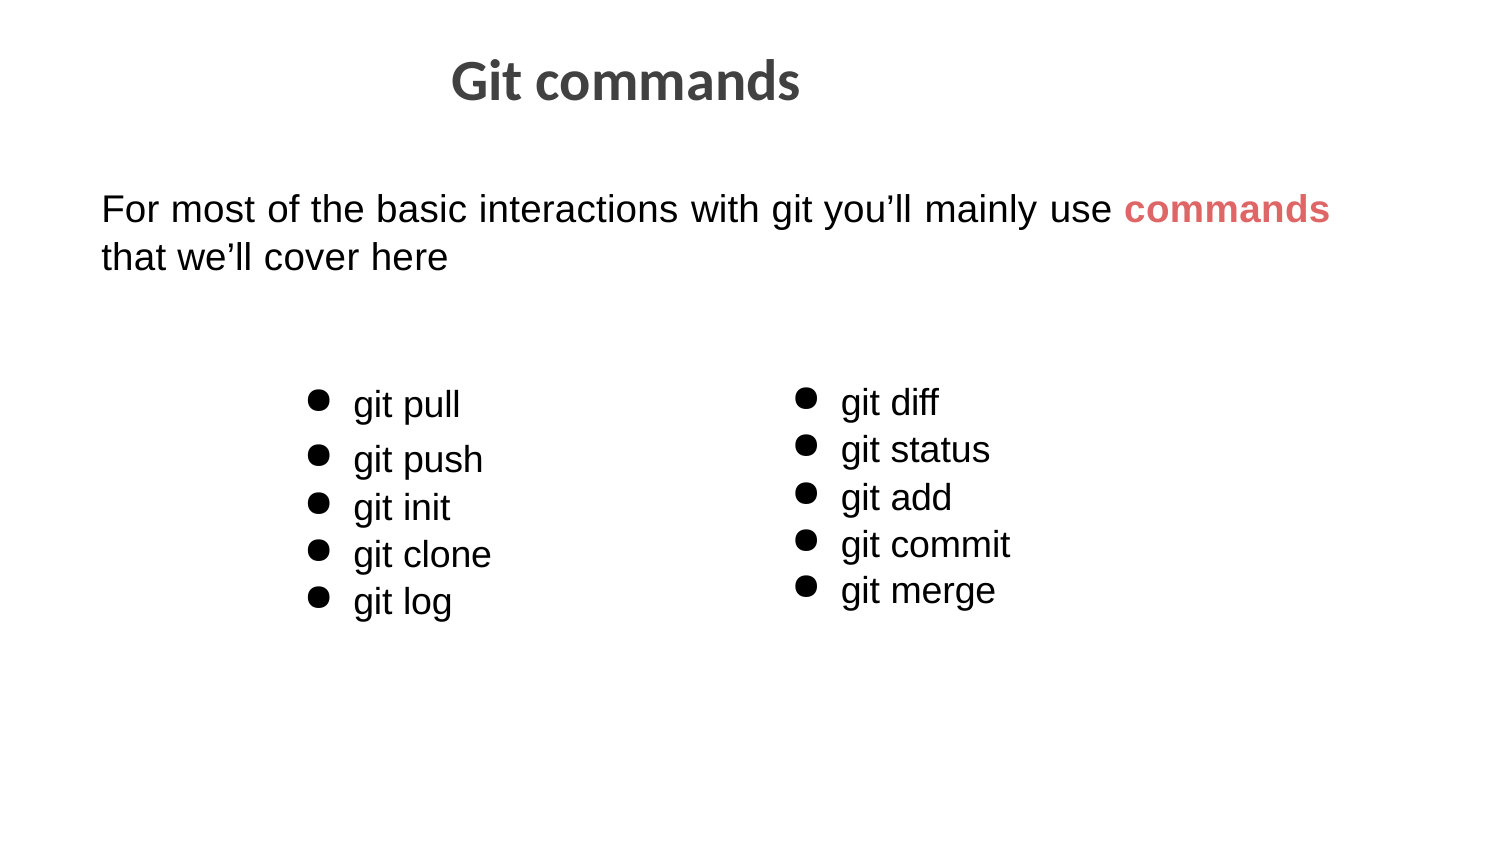

# Git commands
For most of the basic interactions with git you’ll mainly use commands
that we’ll cover here
git pull
git push
git init
git clone
git log
git diff
git status
git add
git commit
git merge